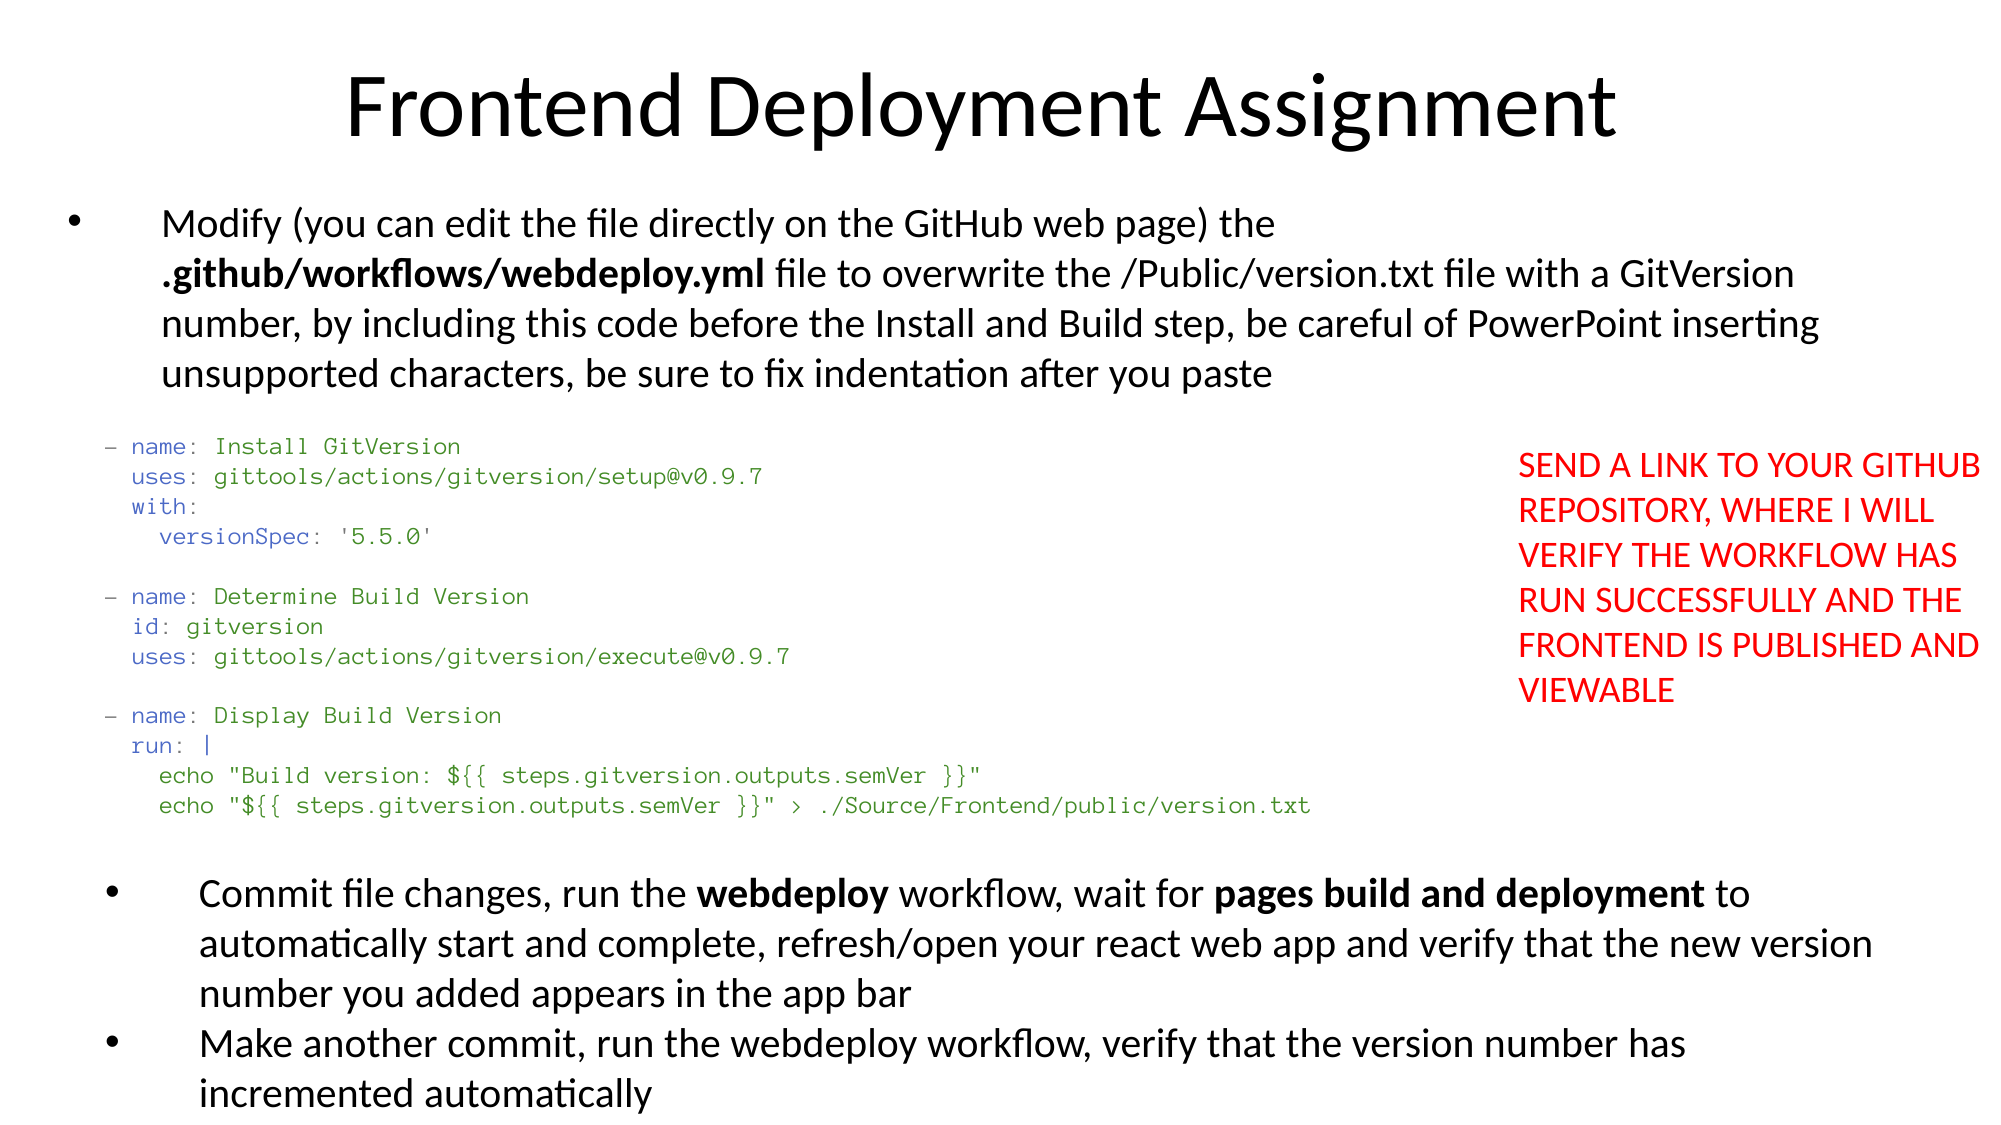

Frontend Deployment Assignment
Modify (you can edit the file directly on the GitHub web page) the .github/workflows/webdeploy.yml file to overwrite the /Public/version.txt file with a GitVersion number, by including this code before the Install and Build step, be careful of PowerPoint inserting unsupported characters, be sure to fix indentation after you paste
- name: Install GitVersion
  uses: gittools/actions/gitversion/setup@v0.9.7
  with:
    versionSpec: '5.5.0'
- name: Determine Build Version
  id: gitversion
  uses: gittools/actions/gitversion/execute@v0.9.7
- name: Display Build Version
  run: |
    echo "Build version: ${{ steps.gitversion.outputs.semVer }}"
    echo "${{ steps.gitversion.outputs.semVer }}" > ./Source/Frontend/public/version.txt
SEND A LINK TO YOUR GITHUB REPOSITORY, WHERE I WILL VERIFY THE WORKFLOW HAS RUN SUCCESSFULLY AND THE FRONTEND IS PUBLISHED AND VIEWABLE
Commit file changes, run the webdeploy workflow, wait for pages build and deployment to automatically start and complete, refresh/open your react web app and verify that the new version number you added appears in the app bar
Make another commit, run the webdeploy workflow, verify that the version number has incremented automatically